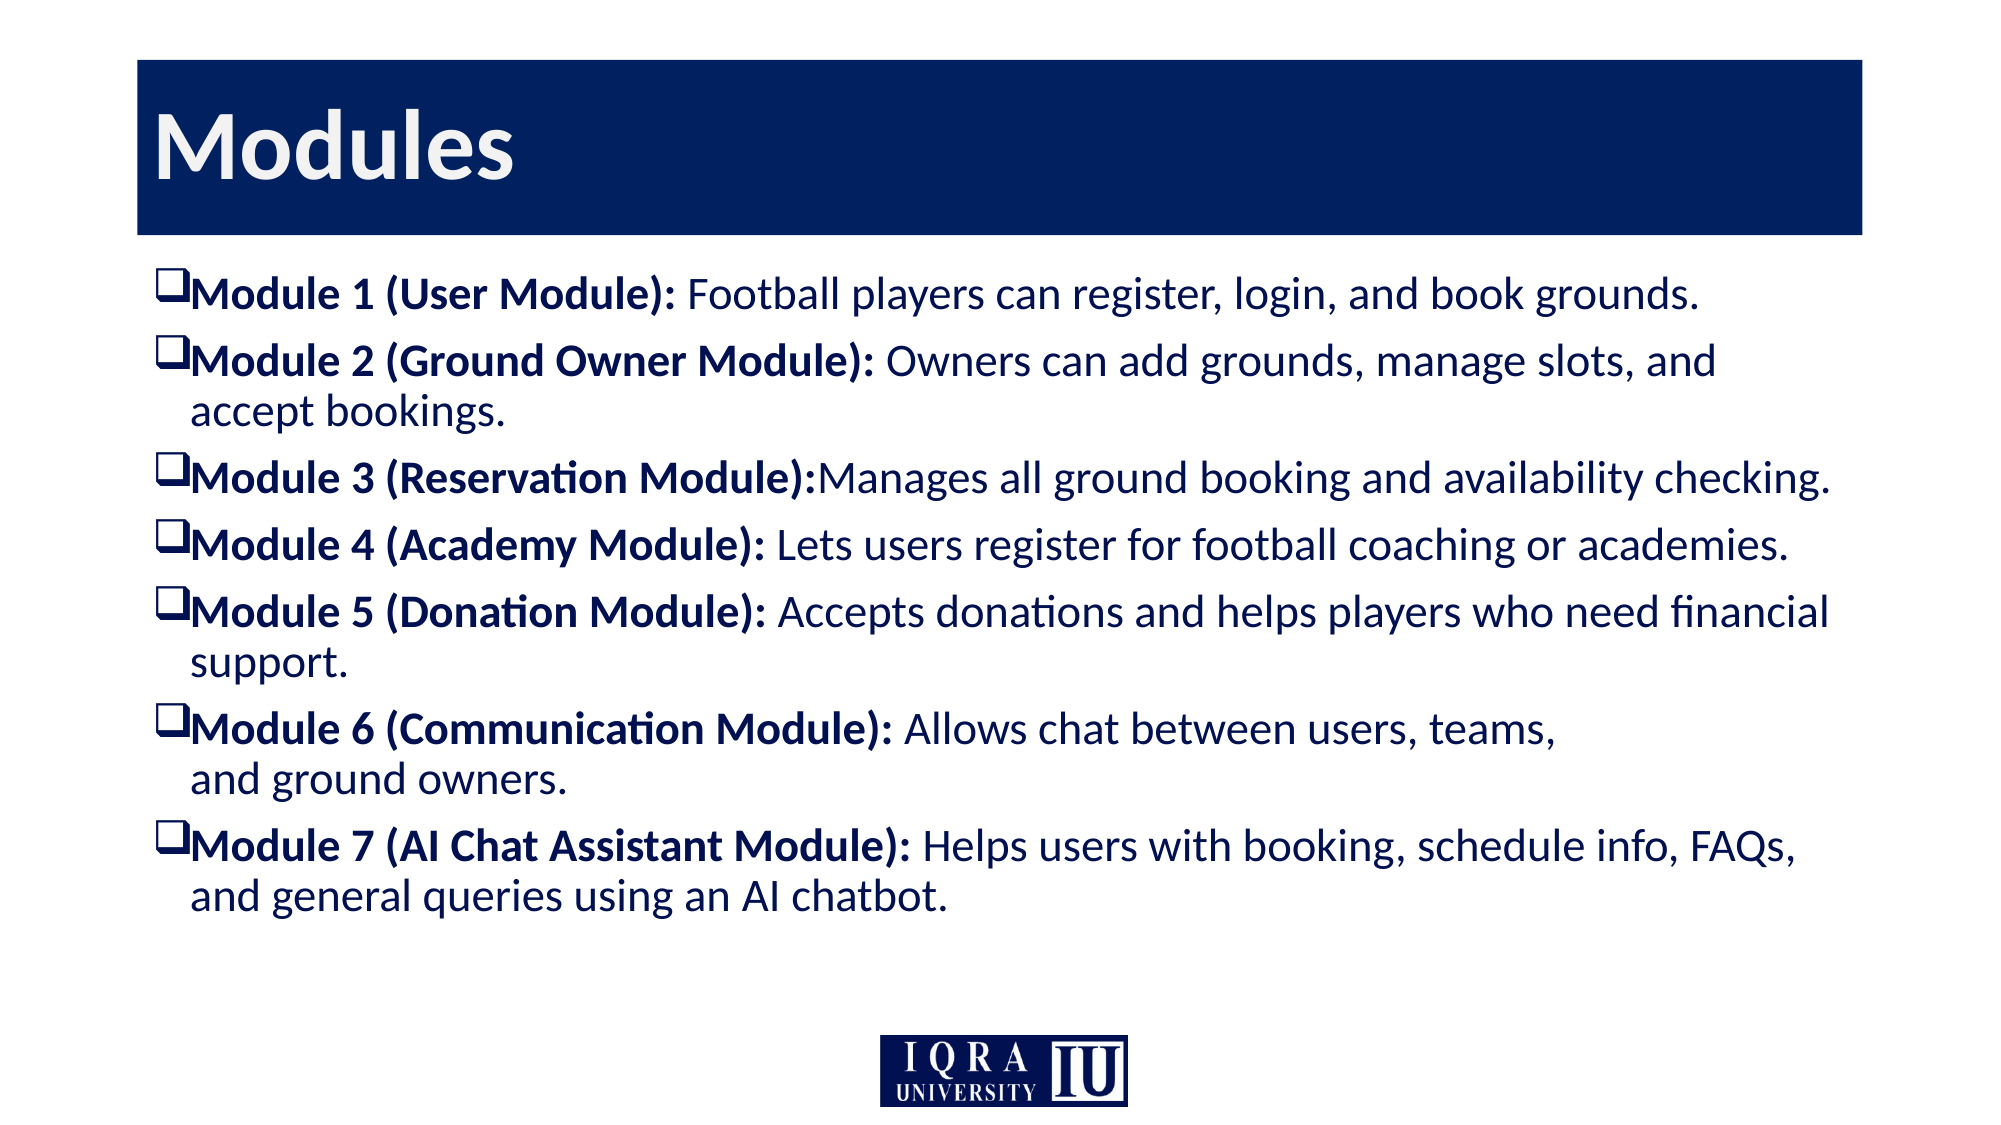

# Modules
Module 1 (User Module): Football players can register, login, and book grounds.
Module 2 (Ground Owner Module): Owners can add grounds, manage slots, and accept bookings.
Module 3 (Reservation Module):Manages all ground booking and availability checking.
Module 4 (Academy Module): Lets users register for football coaching or academies.
Module 5 (Donation Module): Accepts donations and helps players who need financial support.
Module 6 (Communication Module): Allows chat between users, teams, and ground owners.
Module 7 (AI Chat Assistant Module): Helps users with booking, schedule info, FAQs, and general queries using an AI chatbot.

9